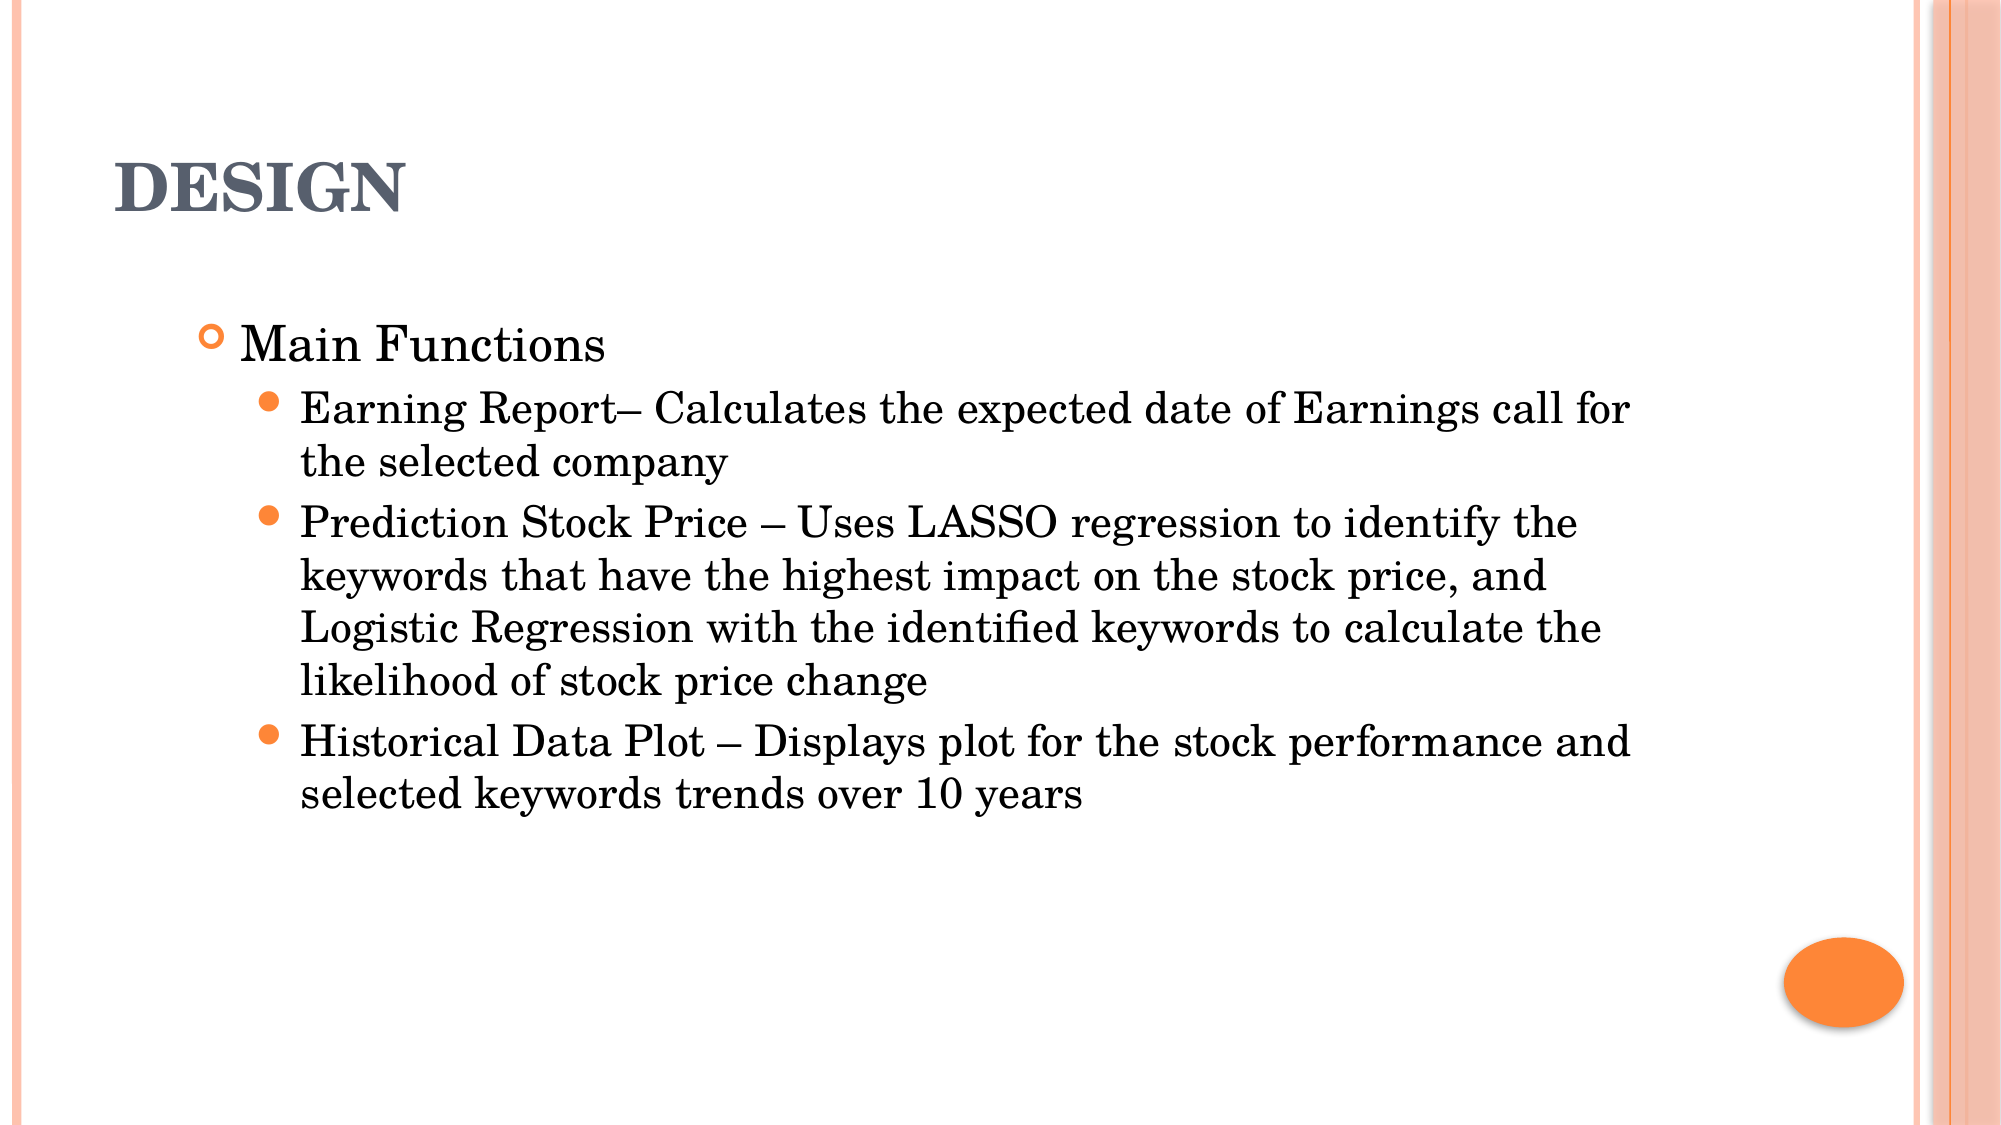

# Design
Main Functions
Earning Report– Calculates the expected date of Earnings call for the selected company
Prediction Stock Price – Uses LASSO regression to identify the keywords that have the highest impact on the stock price, and Logistic Regression with the identified keywords to calculate the likelihood of stock price change
Historical Data Plot – Displays plot for the stock performance and selected keywords trends over 10 years